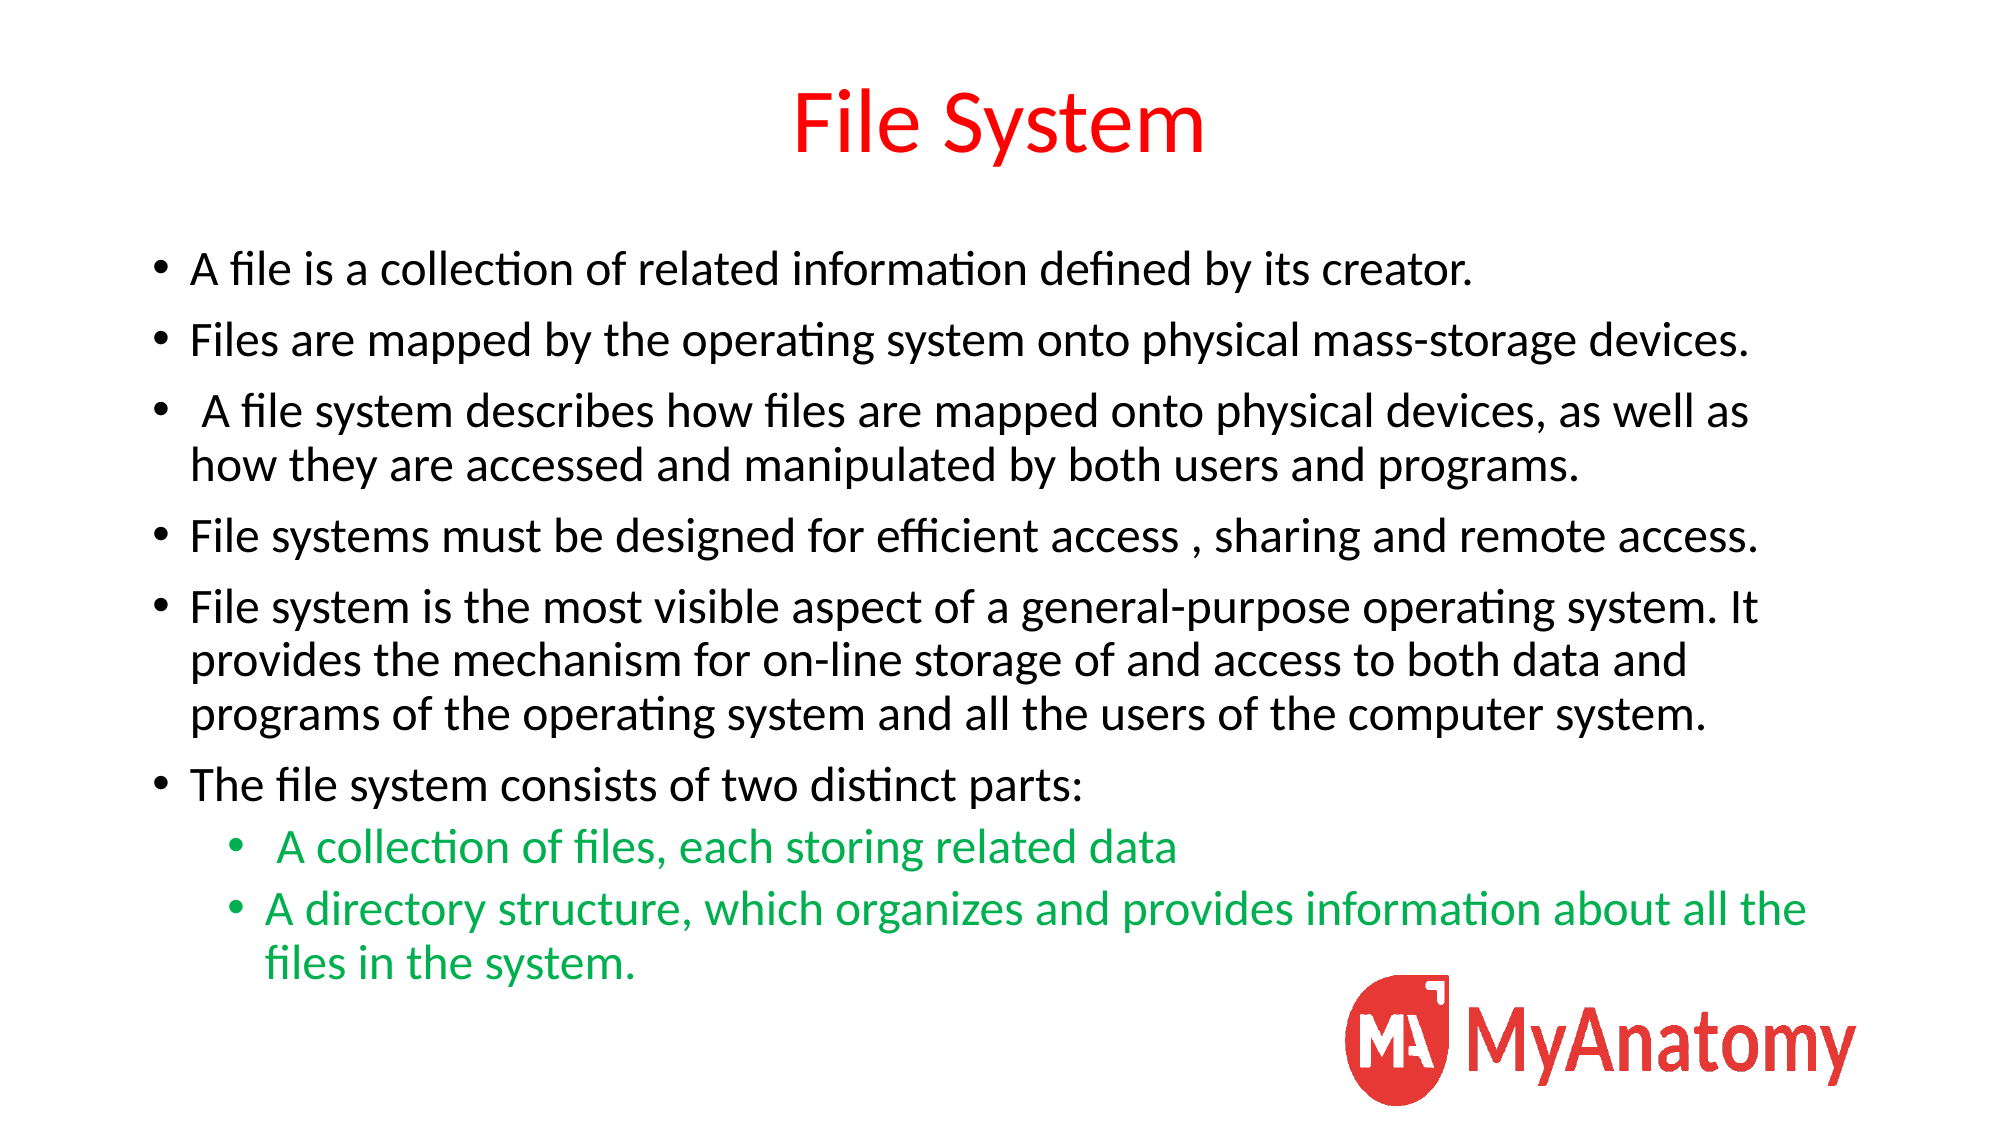

# File System
A file is a collection of related information defined by its creator.
Files are mapped by the operating system onto physical mass-storage devices.
 A file system describes how files are mapped onto physical devices, as well as how they are accessed and manipulated by both users and programs.
File systems must be designed for efficient access , sharing and remote access.
File system is the most visible aspect of a general-purpose operating system. It provides the mechanism for on-line storage of and access to both data and programs of the operating system and all the users of the computer system.
The file system consists of two distinct parts:
 A collection of files, each storing related data
A directory structure, which organizes and provides information about all the files in the system.